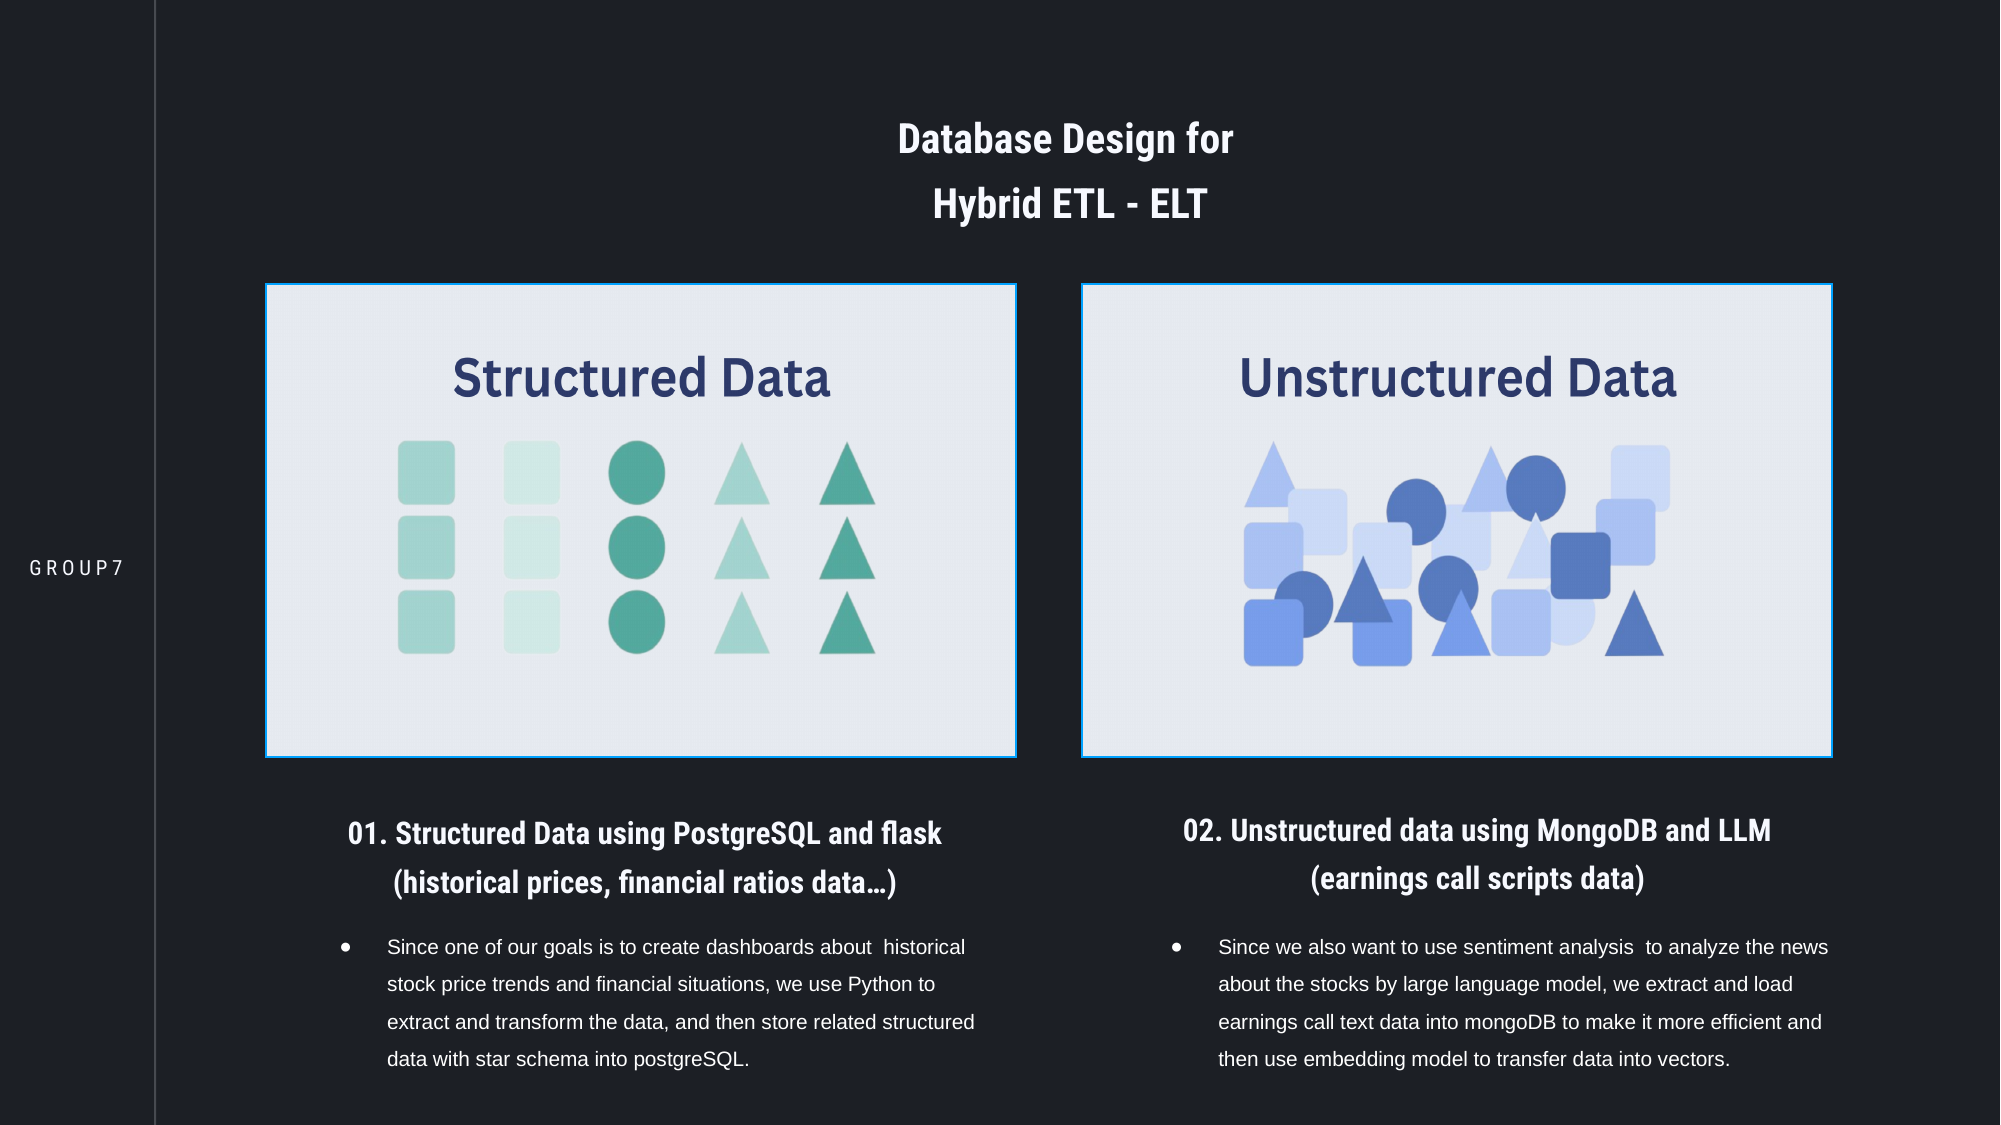

Database Design for
Hybrid ETL - ELT

02. Unstructured data using MongoDB and LLM
(earnings call scripts data)
01. Structured Data using PostgreSQL and flask
(historical prices, financial ratios data…)
Since one of our goals is to create dashboards about  historical stock price trends and financial situations, we use Python to extract and transform the data, and then store related structured data with star schema into postgreSQL.
Since we also want to use sentiment analysis  to analyze the news about the stocks by large language model, we extract and load earnings call text data into mongoDB to make it more efficient and then use embedding model to transfer data into vectors.